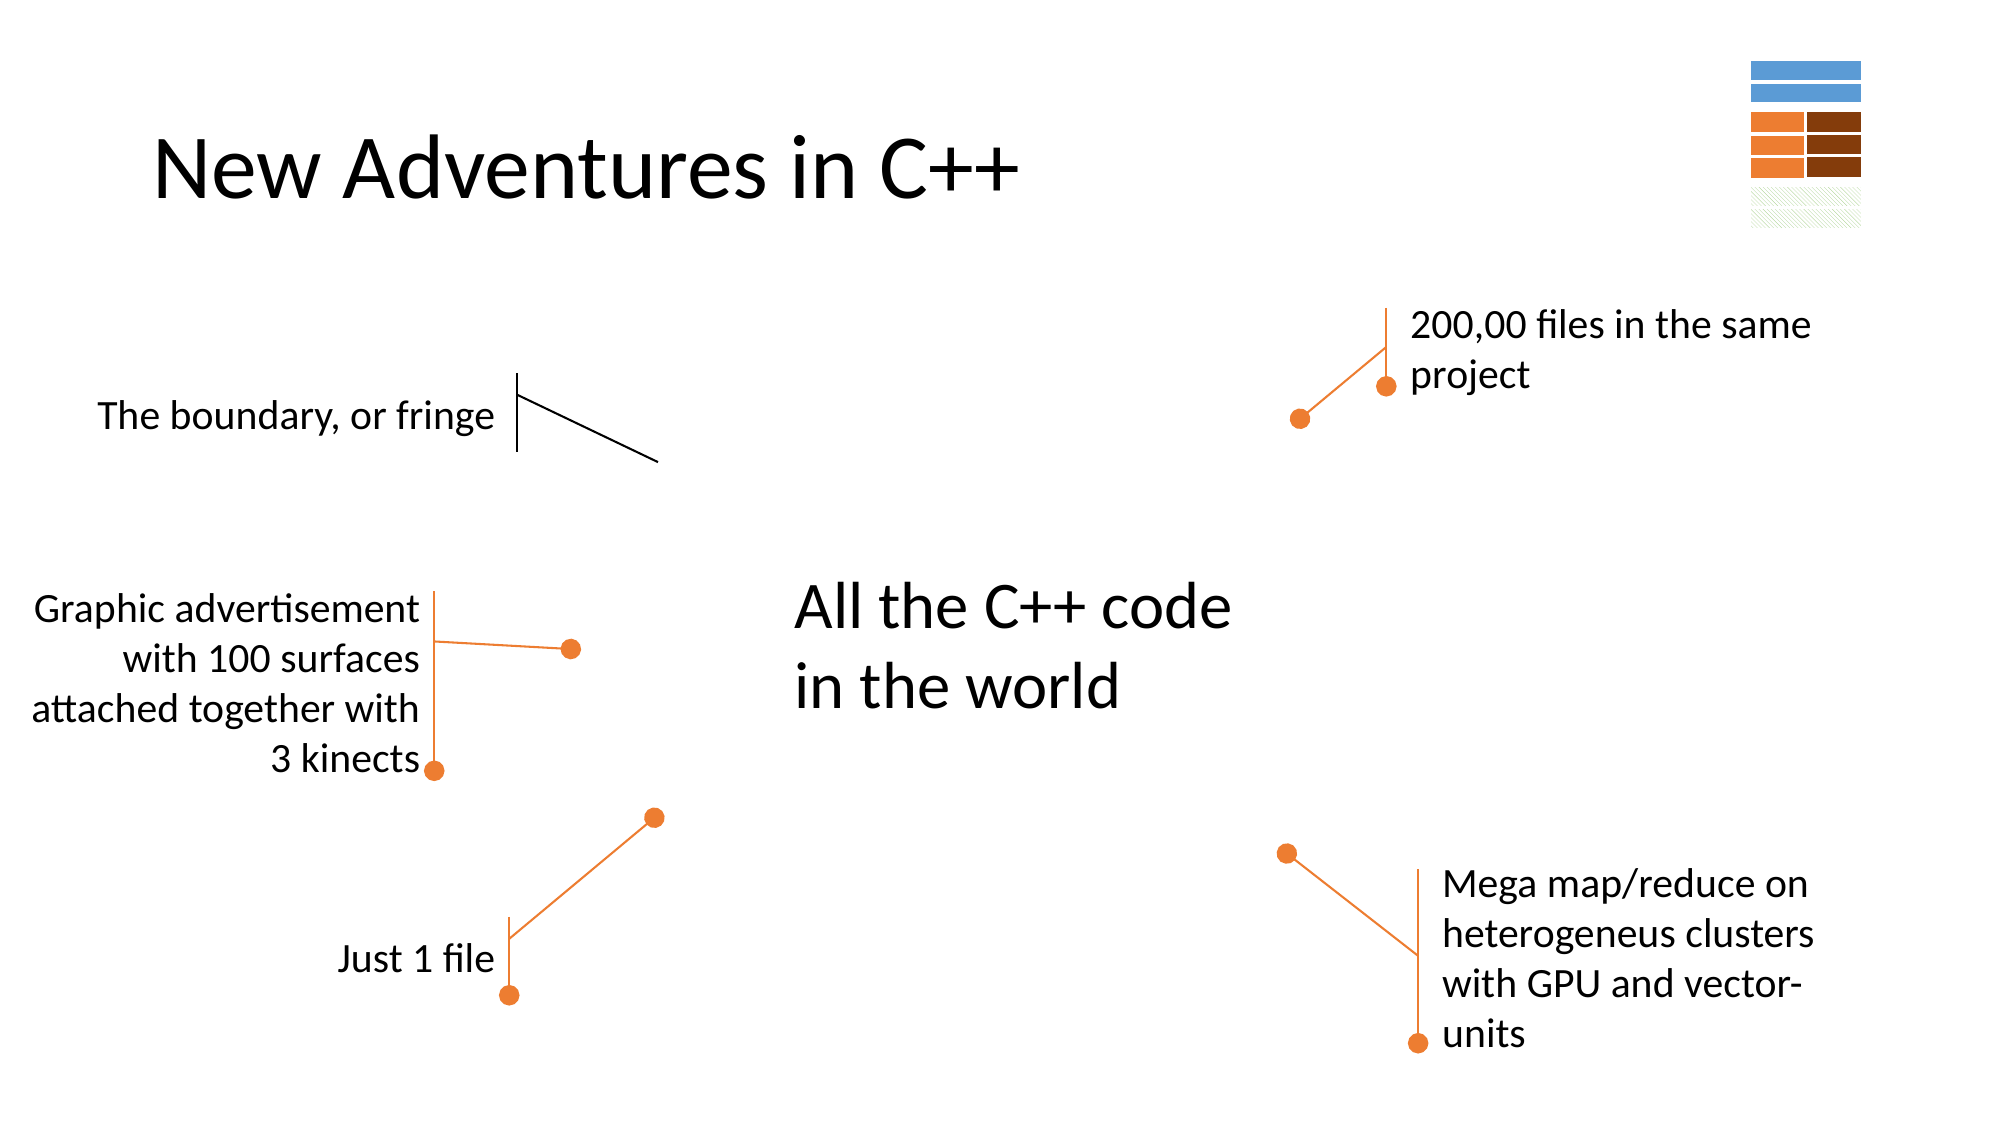

# New Adventures in C++

200,00 files in the same project
The boundary, or fringe
All the C++ code in the world
Graphic advertisement with 100 surfaces attached together with 3 kinects
Mega map/reduce on heterogeneus clusters with GPU and vector-units
Just 1 file